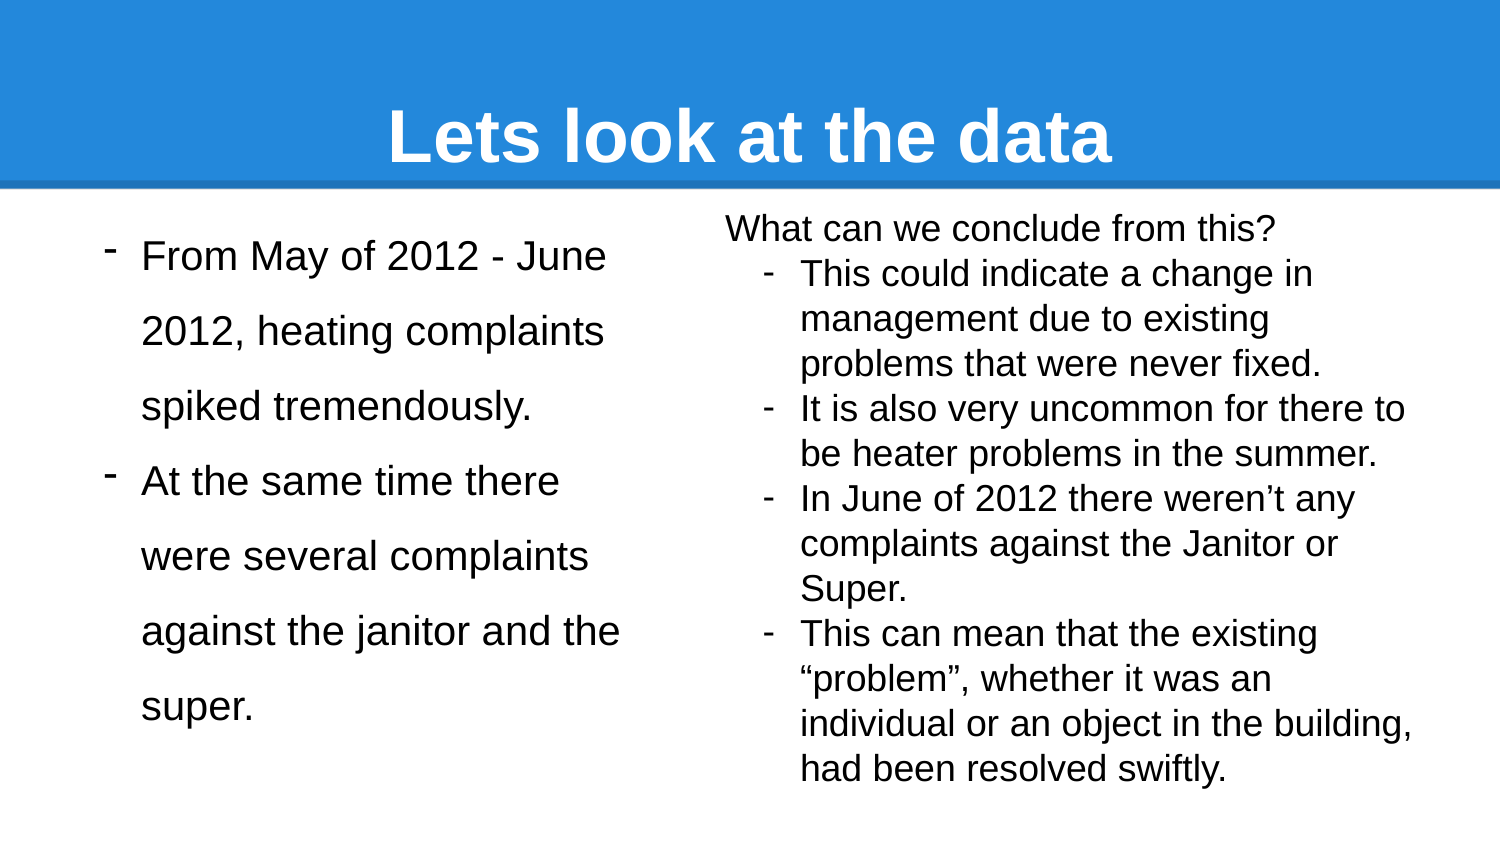

# Lets look at the data
From May of 2012 - June 2012, heating complaints spiked tremendously.
At the same time there were several complaints against the janitor and the super.

What can we conclude from this?
This could indicate a change in management due to existing problems that were never fixed.
It is also very uncommon for there to be heater problems in the summer.
In June of 2012 there weren’t any complaints against the Janitor or Super.
This can mean that the existing “problem”, whether it was an individual or an object in the building, had been resolved swiftly.